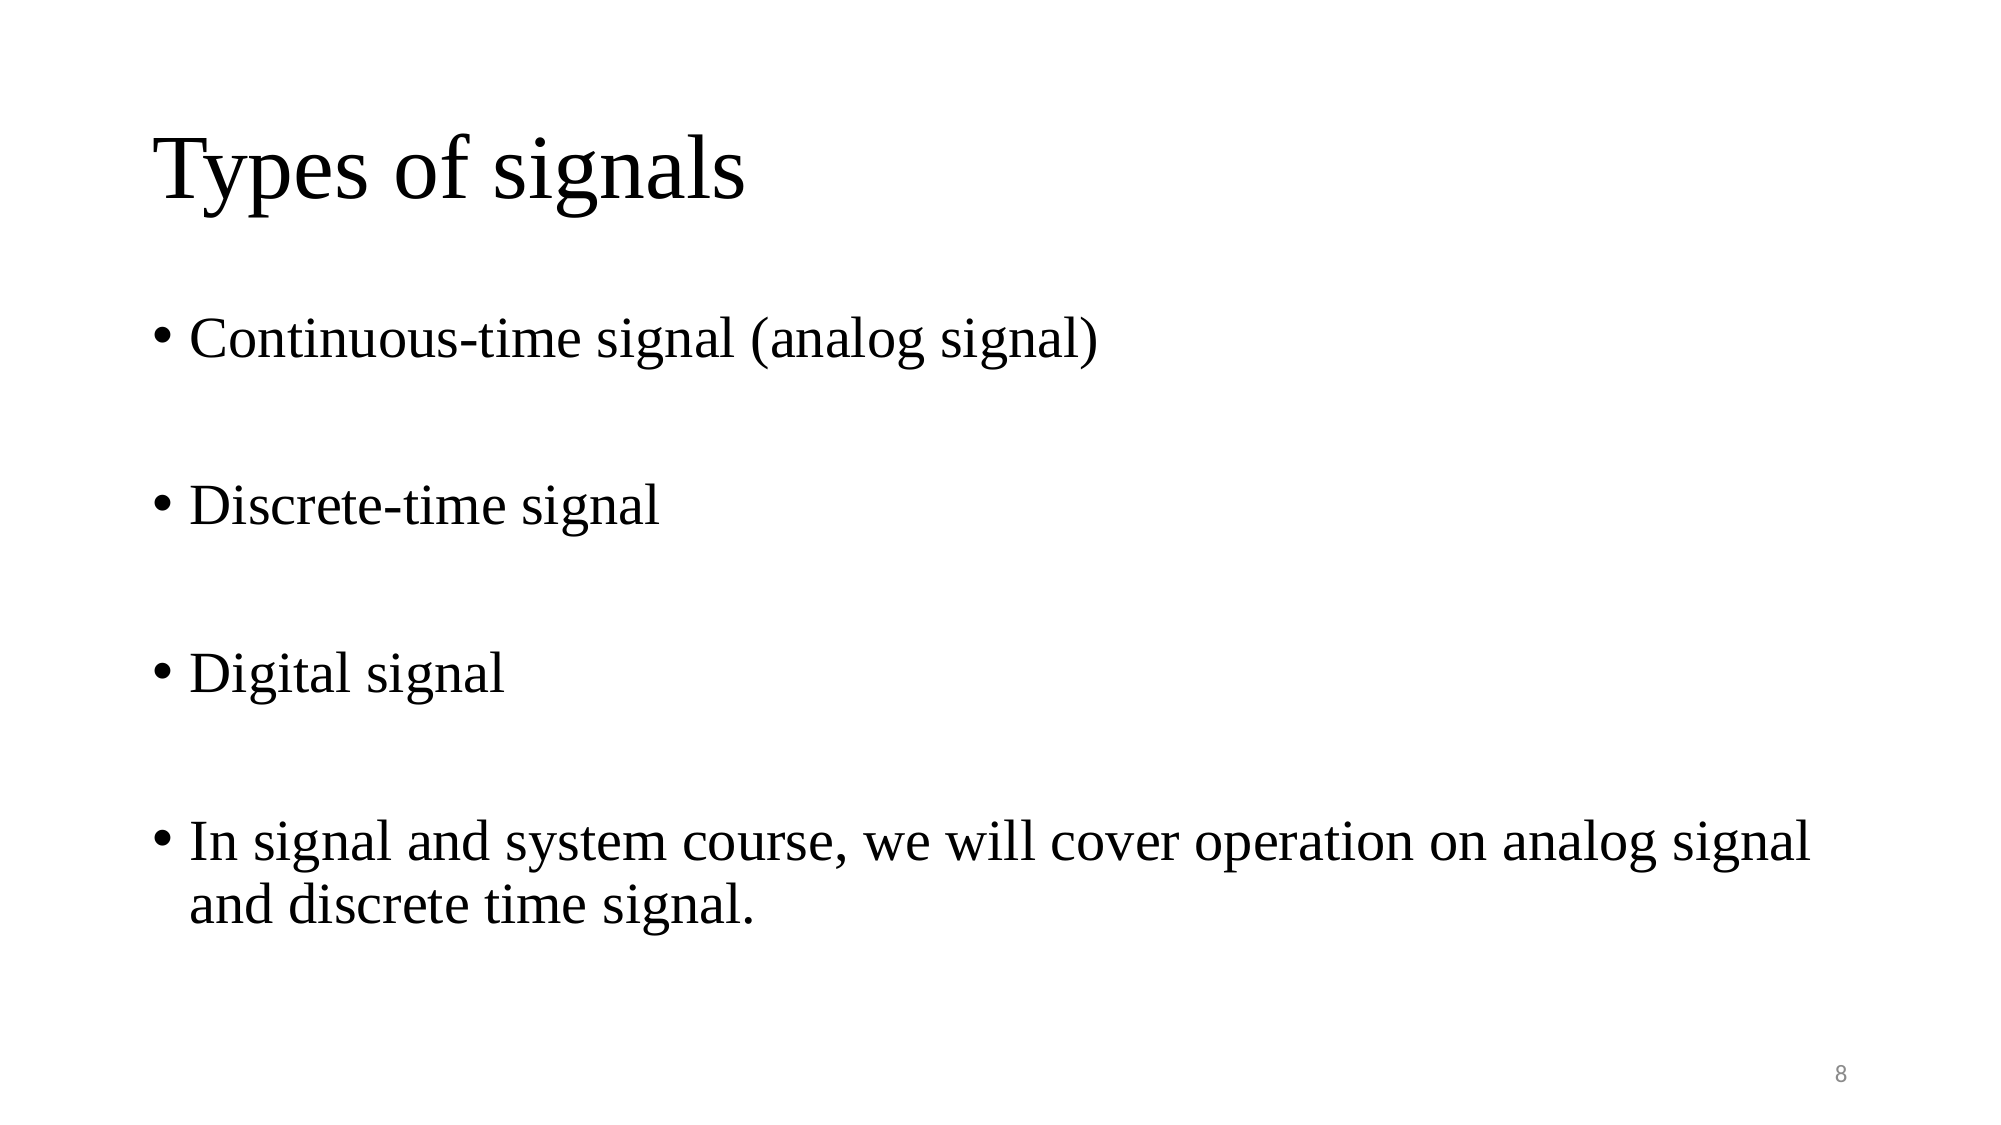

# Types of signals
Continuous-time signal (analog signal)

Discrete-time signal

Digital signal

In signal and system course, we will cover operation on analog signal and discrete time signal.
8